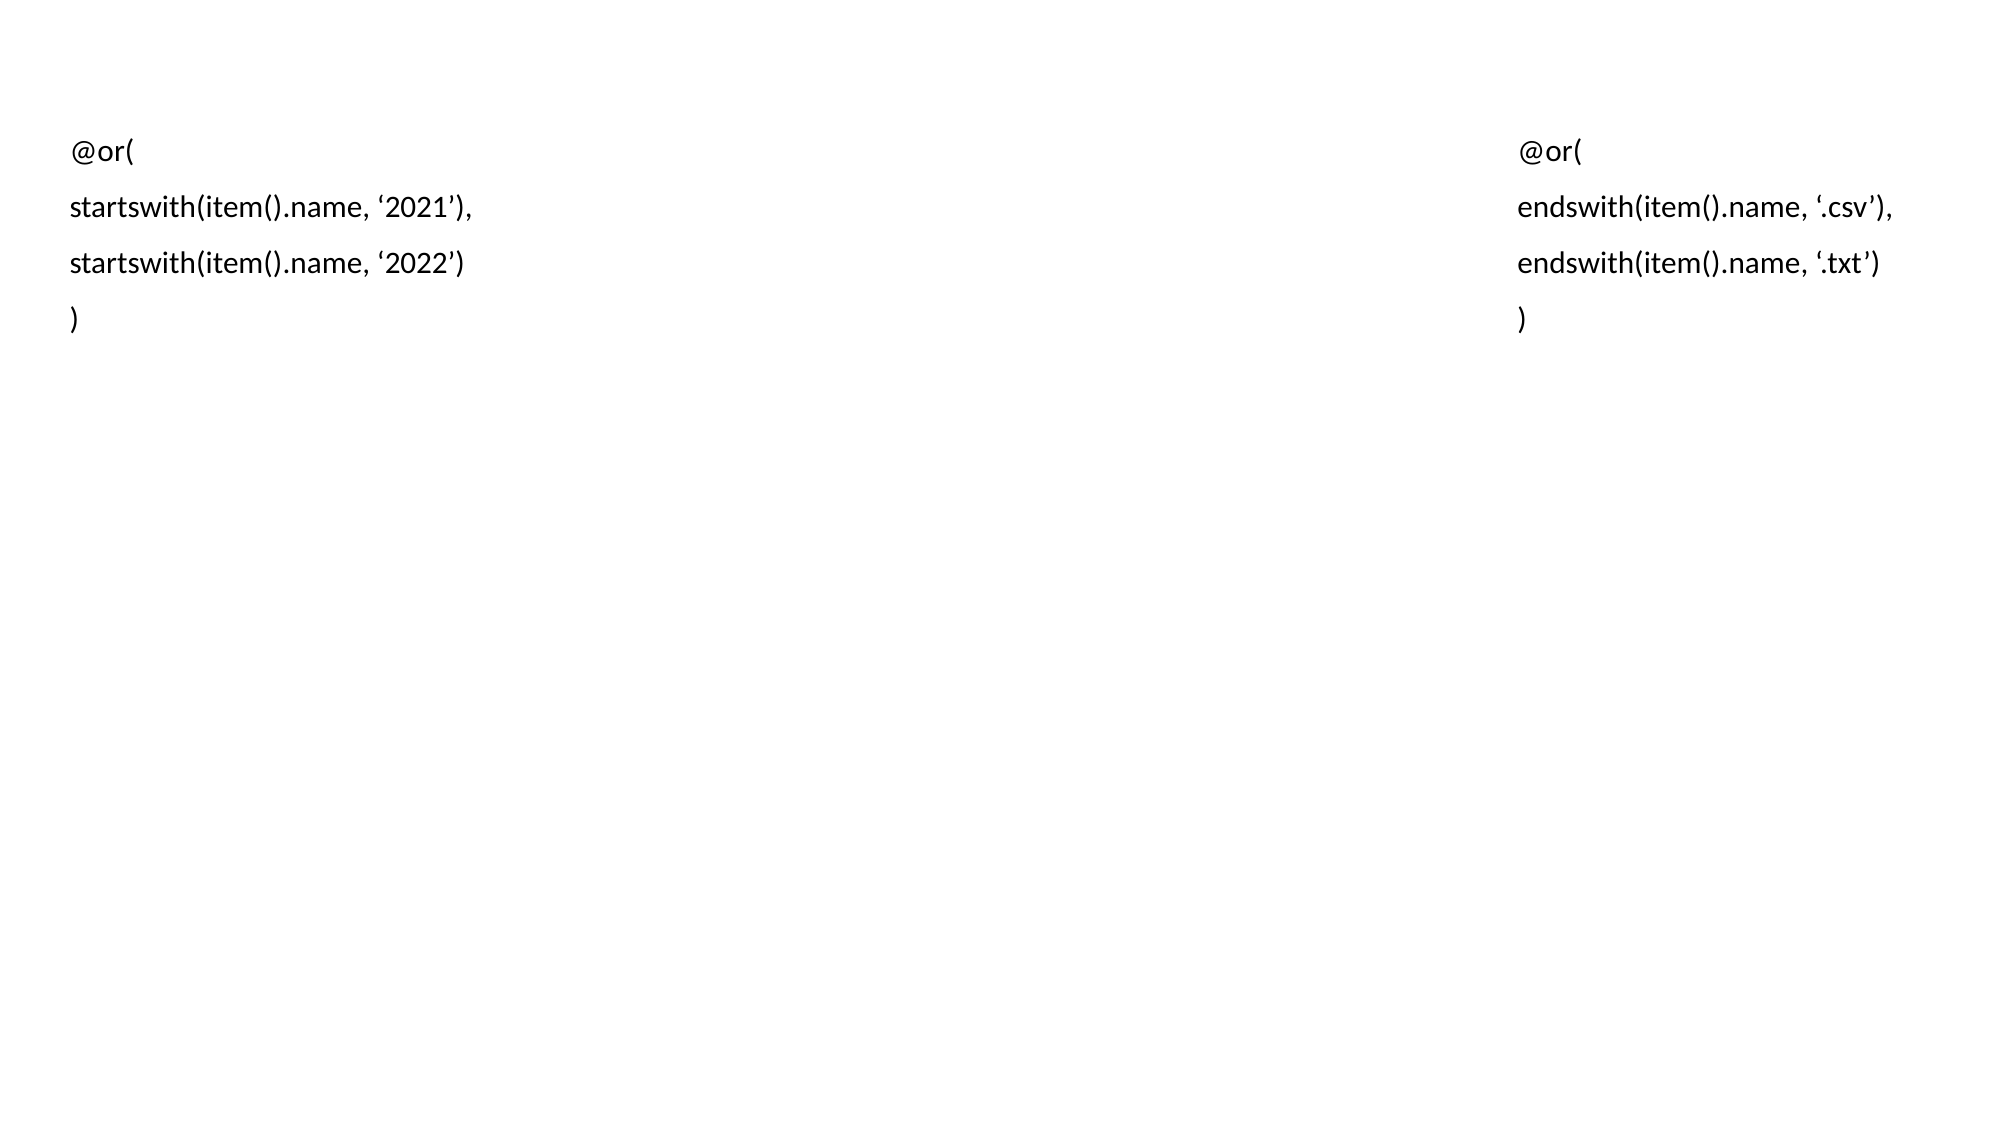

@or(
startswith(item().name, ‘2021’),
startswith(item().name, ‘2022’)
)
@or(
endswith(item().name, ‘.csv’),
endswith(item().name, ‘.txt’)
)